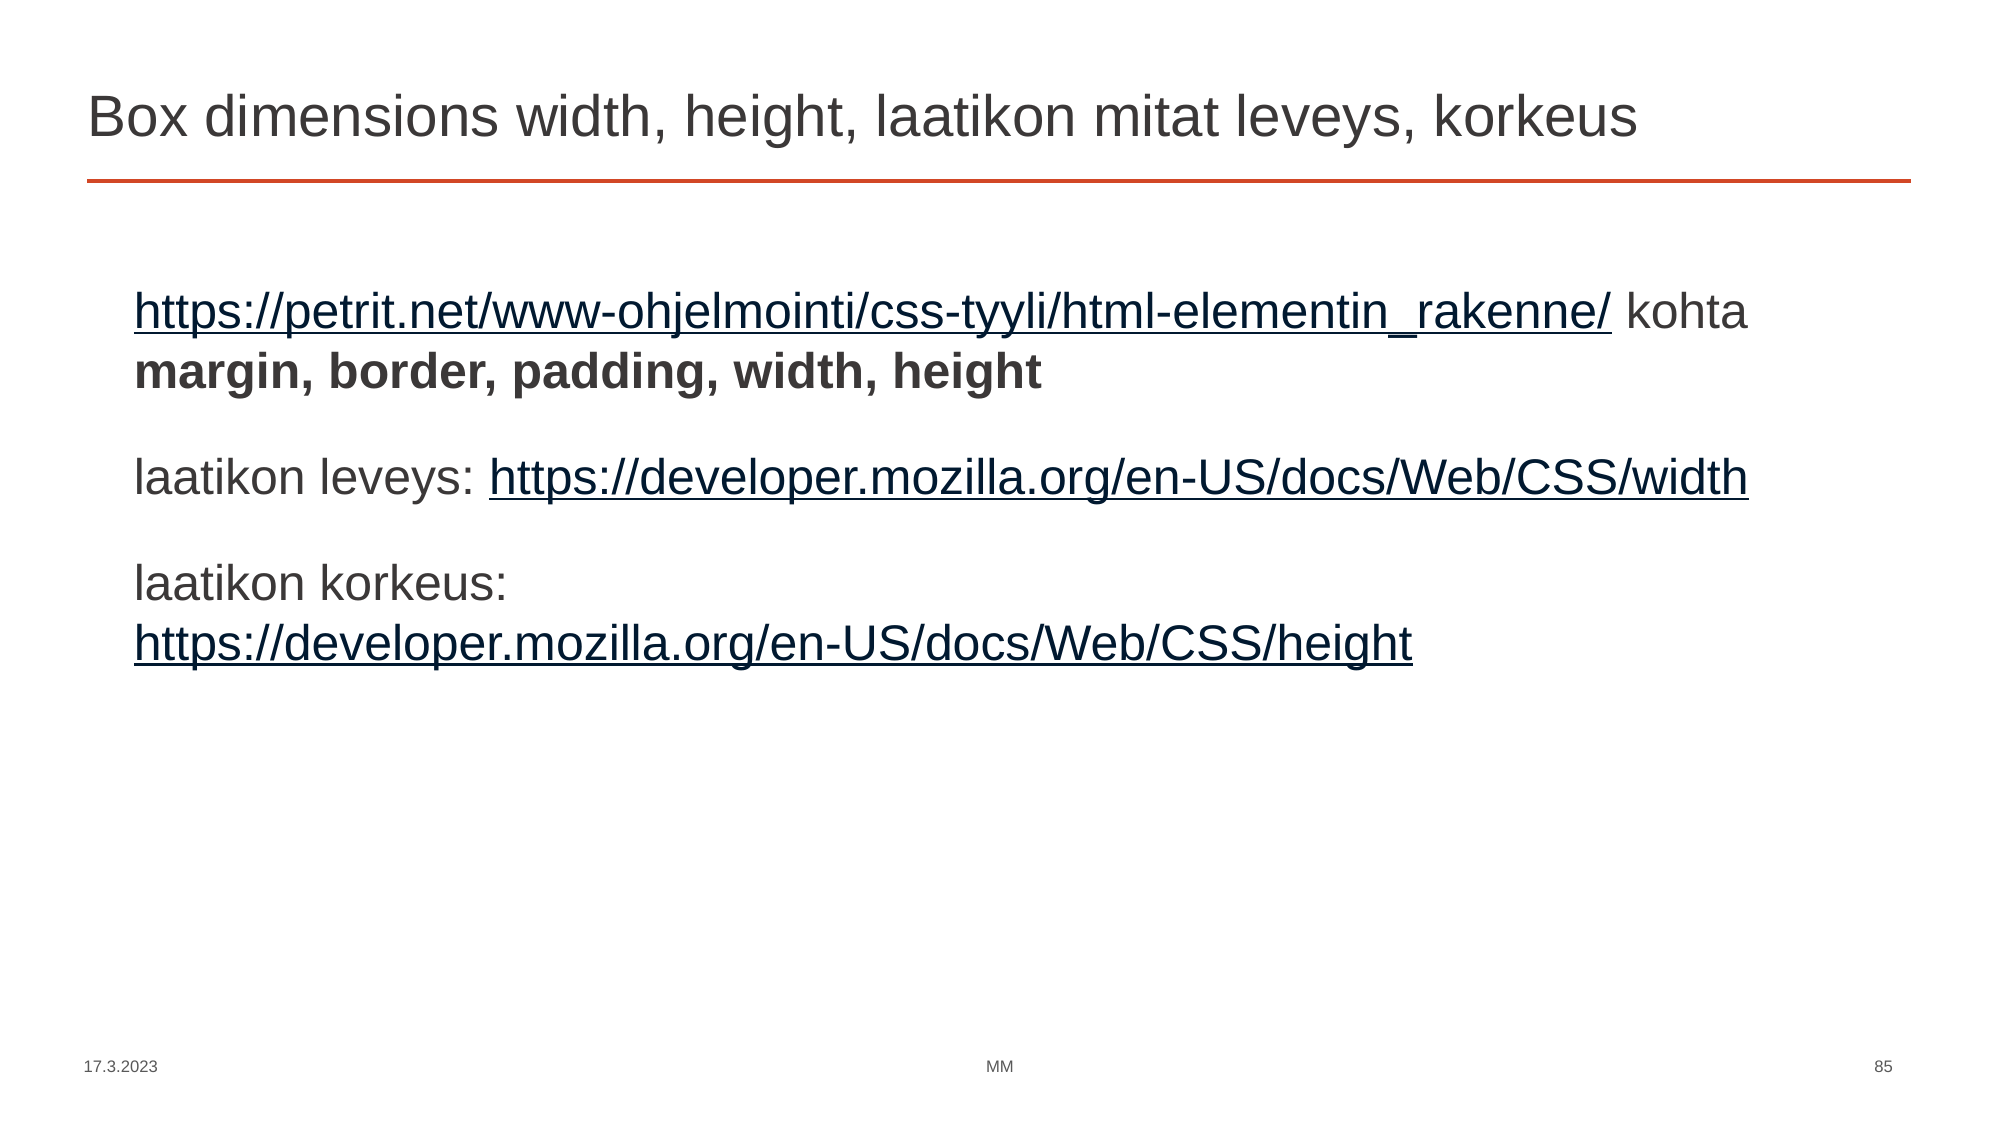

# Box dimensions width, height, laatikon mitat leveys, korkeus
https://petrit.net/www-ohjelmointi/css-tyyli/html-elementin_rakenne/ kohta margin, border, padding, width, height
laatikon leveys: https://developer.mozilla.org/en-US/docs/Web/CSS/width
laatikon korkeus: https://developer.mozilla.org/en-US/docs/Web/CSS/height

17.3.2023
MM
85